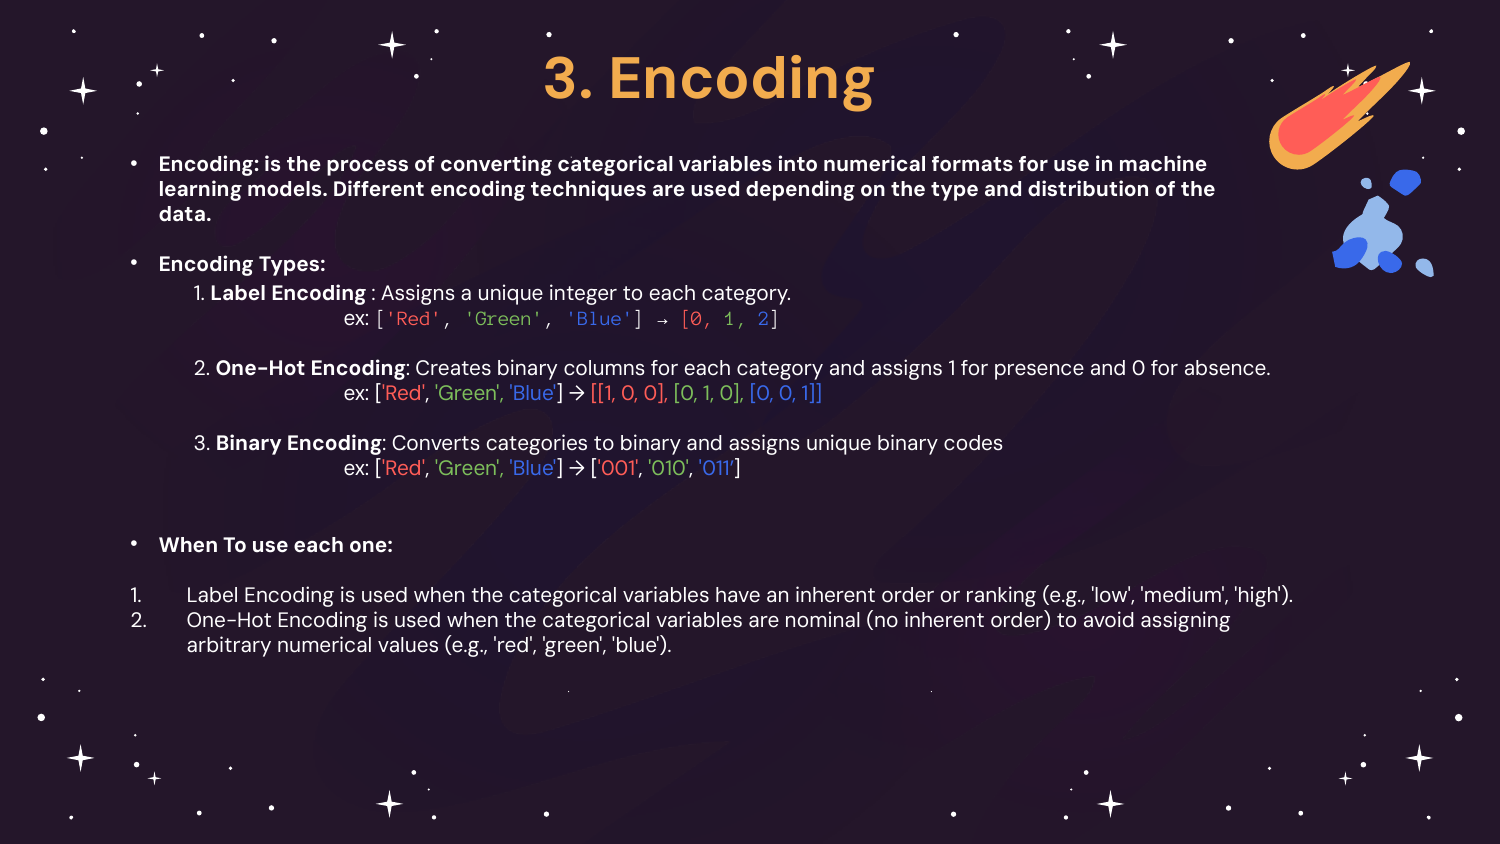

3. Encoding

Encoding: is the process of converting categorical variables into numerical formats for use in machine learning models. Different encoding techniques are used depending on the type and distribution of the data.

Encoding Types:

1. Label Encoding : Assigns a unique integer to each category.
	ex: ['Red', 'Green', 'Blue'] → [0, 1, 2]

2. One-Hot Encoding: Creates binary columns for each category and assigns 1 for presence and 0 for absence.
	ex: ['Red', 'Green', 'Blue'] → [[1, 0, 0], [0, 1, 0], [0, 0, 1]]

3. Binary Encoding: Converts categories to binary and assigns unique binary codes
	ex: ['Red', 'Green', 'Blue'] → ['001', '010', '011’]

When To use each one:

Label Encoding is used when the categorical variables have an inherent order or ranking (e.g., 'low', 'medium', 'high').
One-Hot Encoding is used when the categorical variables are nominal (no inherent order) to avoid assigning arbitrary numerical values (e.g., 'red', 'green', 'blue').